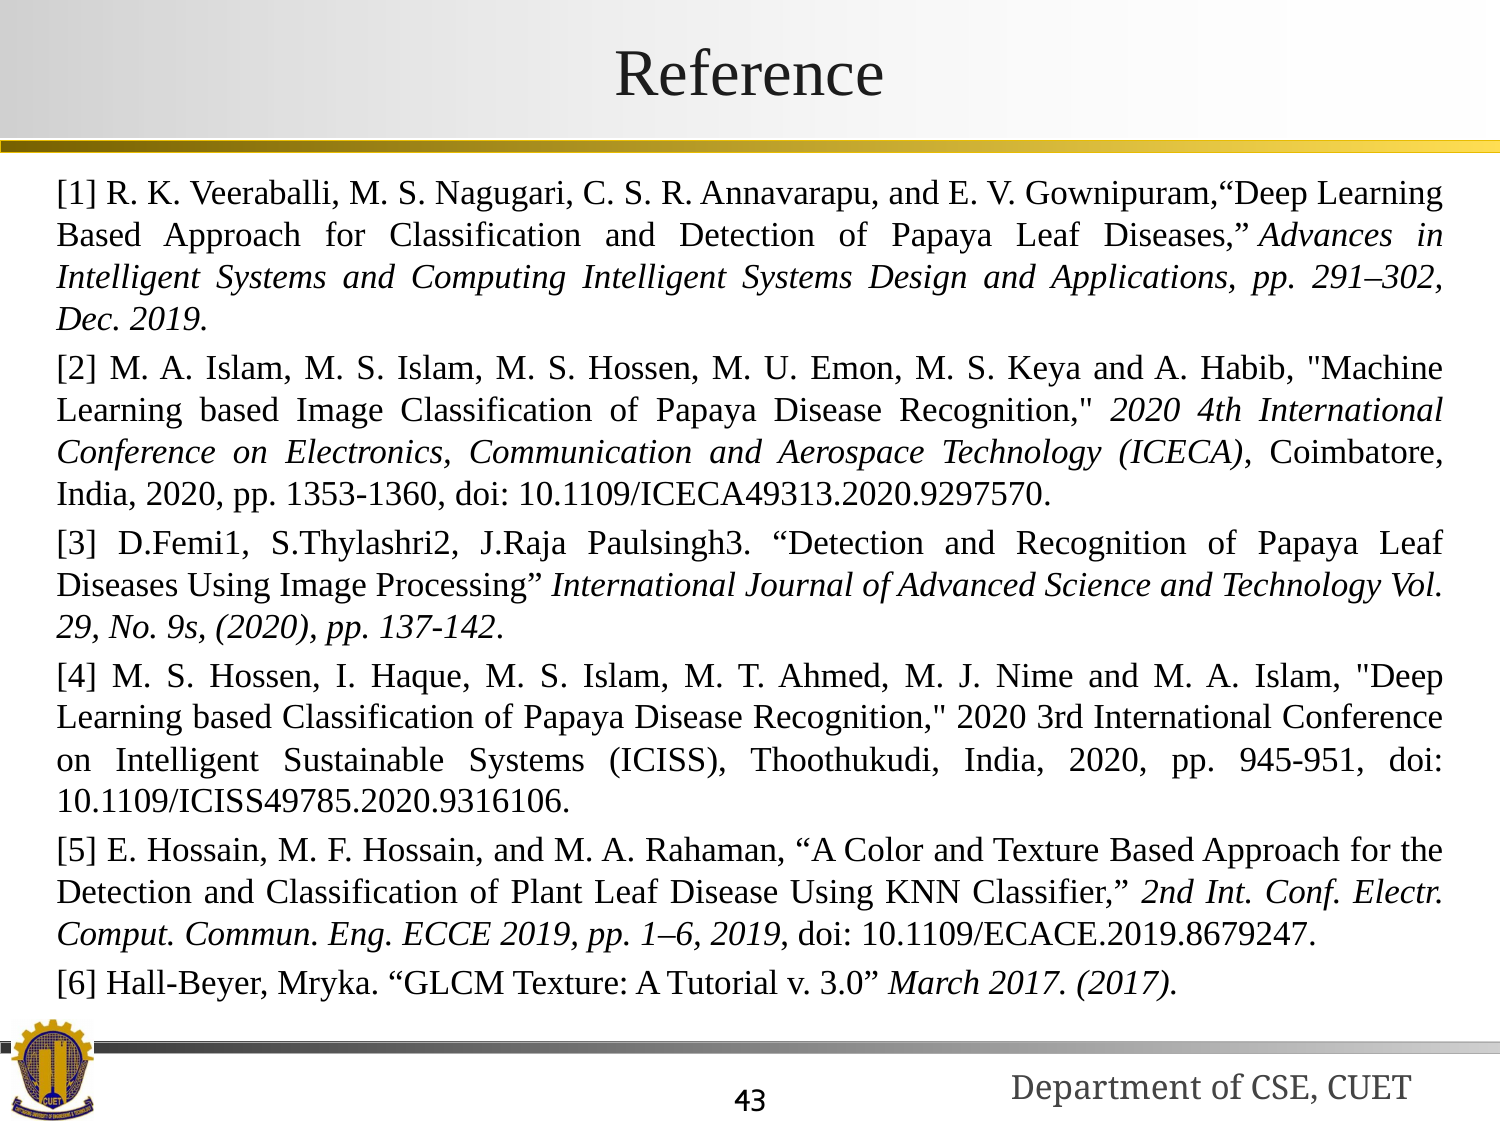

# Reference
[1] R. K. Veeraballi, M. S. Nagugari, C. S. R. Annavarapu, and E. V. Gownipuram,“Deep Learning Based Approach for Classification and Detection of Papaya Leaf Diseases,” Advances in Intelligent Systems and Computing Intelligent Systems Design and Applications, pp. 291–302, Dec. 2019.
[2] M. A. Islam, M. S. Islam, M. S. Hossen, M. U. Emon, M. S. Keya and A. Habib, "Machine Learning based Image Classification of Papaya Disease Recognition," 2020 4th International Conference on Electronics, Communication and Aerospace Technology (ICECA), Coimbatore, India, 2020, pp. 1353-1360, doi: 10.1109/ICECA49313.2020.9297570.
[3] D.Femi1, S.Thylashri2, J.Raja Paulsingh3. “Detection and Recognition of Papaya Leaf Diseases Using Image Processing” International Journal of Advanced Science and Technology Vol. 29, No. 9s, (2020), pp. 137-142.
[4] M. S. Hossen, I. Haque, M. S. Islam, M. T. Ahmed, M. J. Nime and M. A. Islam, "Deep Learning based Classification of Papaya Disease Recognition," 2020 3rd International Conference on Intelligent Sustainable Systems (ICISS), Thoothukudi, India, 2020, pp. 945-951, doi: 10.1109/ICISS49785.2020.9316106.
[5] E. Hossain, M. F. Hossain, and M. A. Rahaman, “A Color and Texture Based Approach for the Detection and Classification of Plant Leaf Disease Using KNN Classifier,” 2nd Int. Conf. Electr. Comput. Commun. Eng. ECCE 2019, pp. 1–6, 2019, doi: 10.1109/ECACE.2019.8679247.
[6] Hall-Beyer, Mryka. “GLCM Texture: A Tutorial v. 3.0” March 2017. (2017).